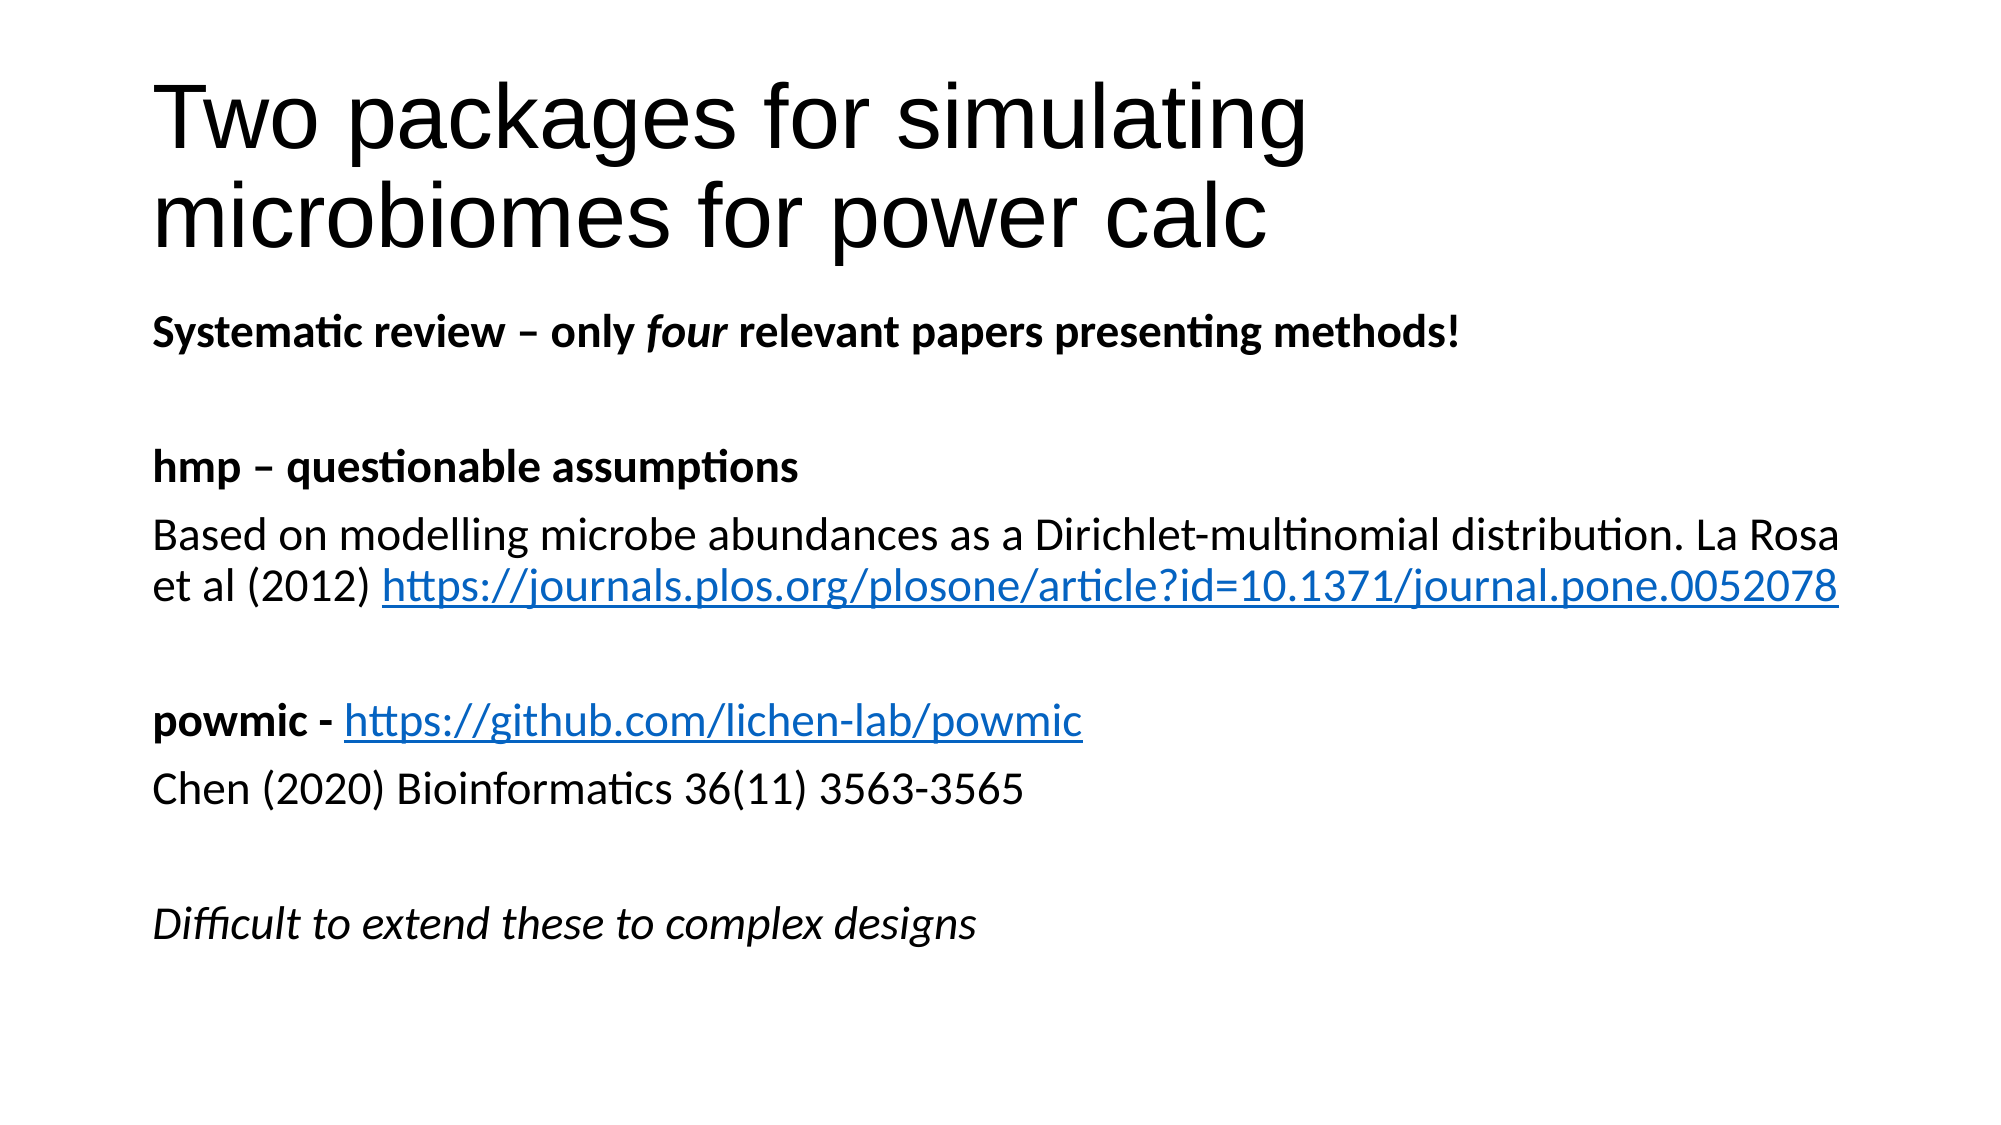

# Two packages for simulating microbiomes for power calc
Systematic review – only four relevant papers presenting methods!

hmp – questionable assumptions
Based on modelling microbe abundances as a Dirichlet-multinomial distribution. La Rosa et al (2012) https://journals.plos.org/plosone/article?id=10.1371/journal.pone.0052078

powmic - https://github.com/lichen-lab/powmic
Chen (2020) Bioinformatics 36(11) 3563-3565

Difficult to extend these to complex designs